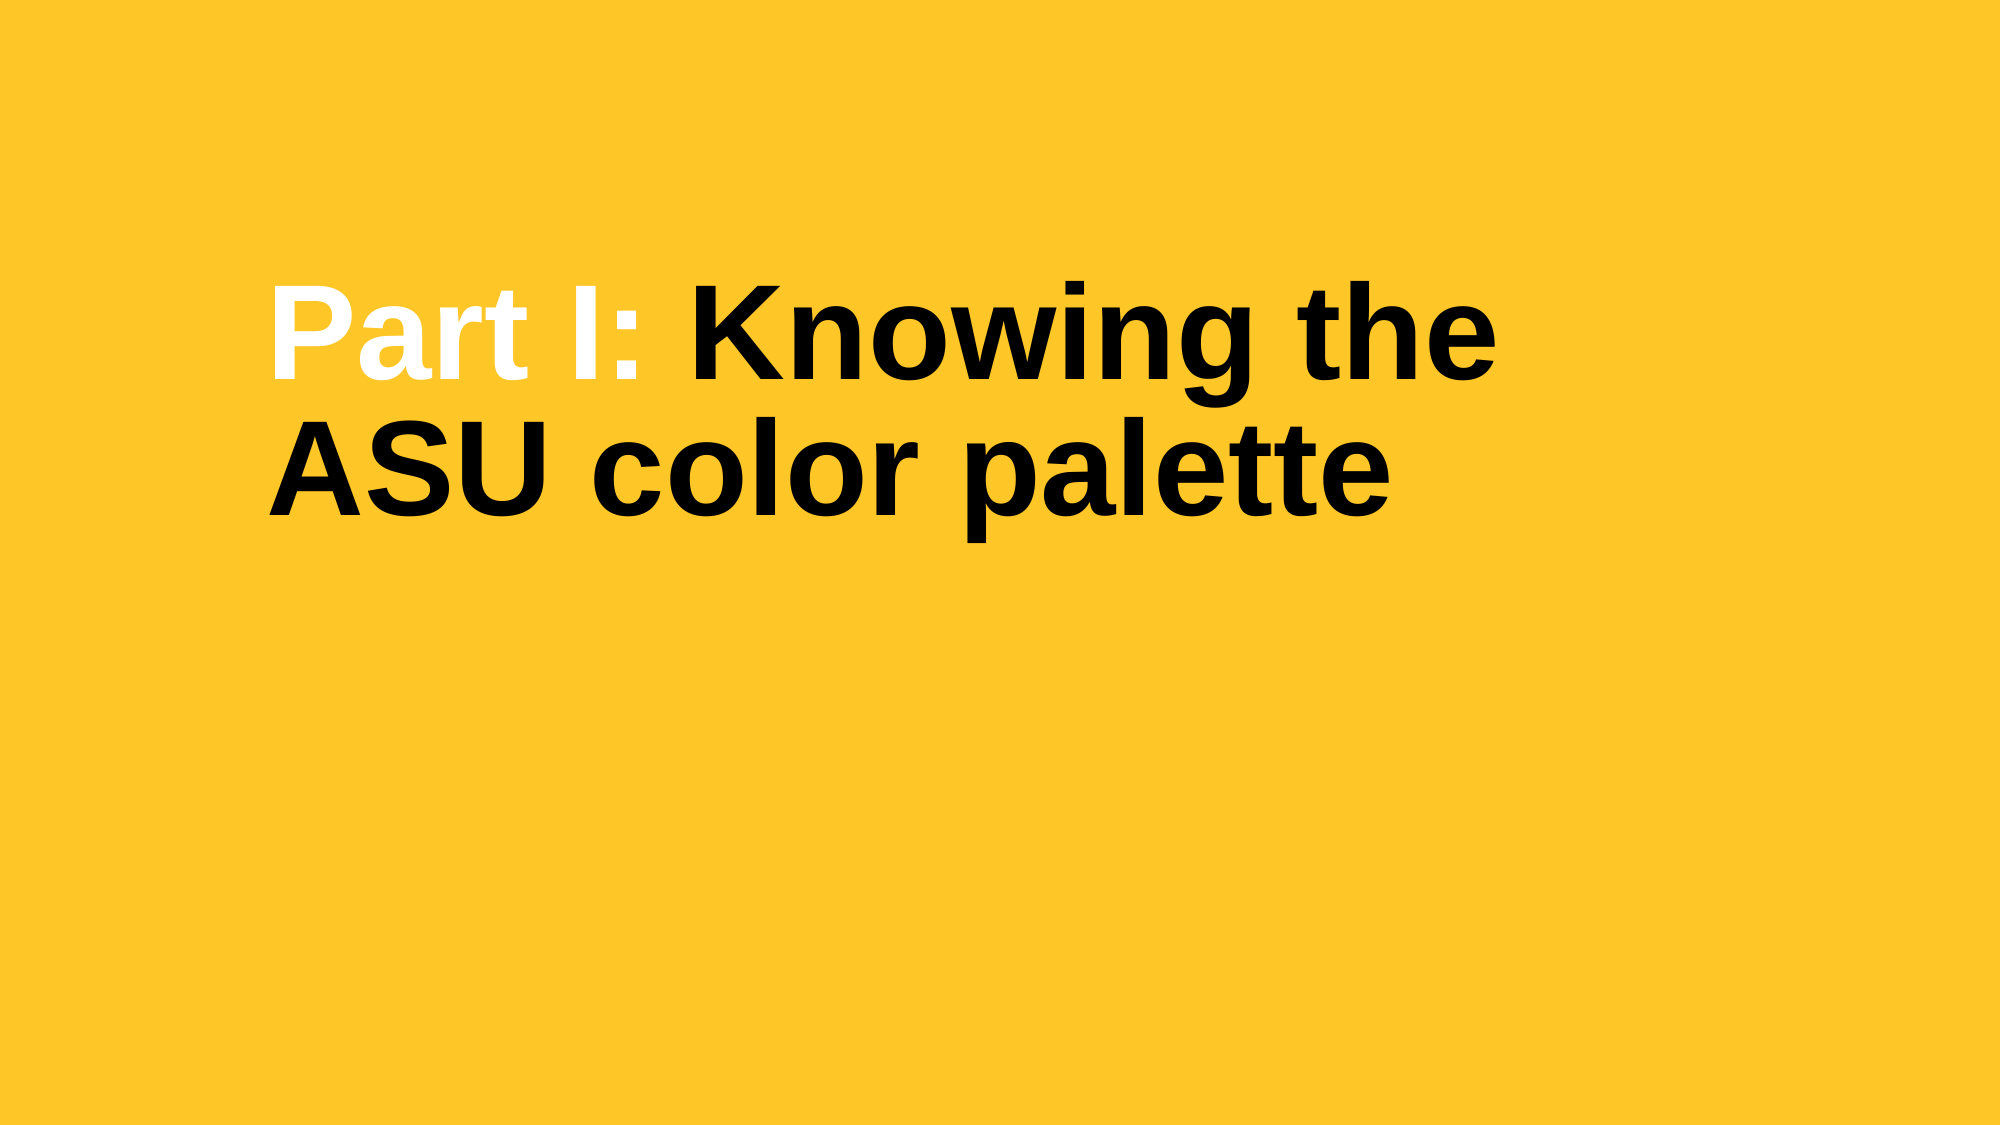

Part I: Knowing the ASU color palette